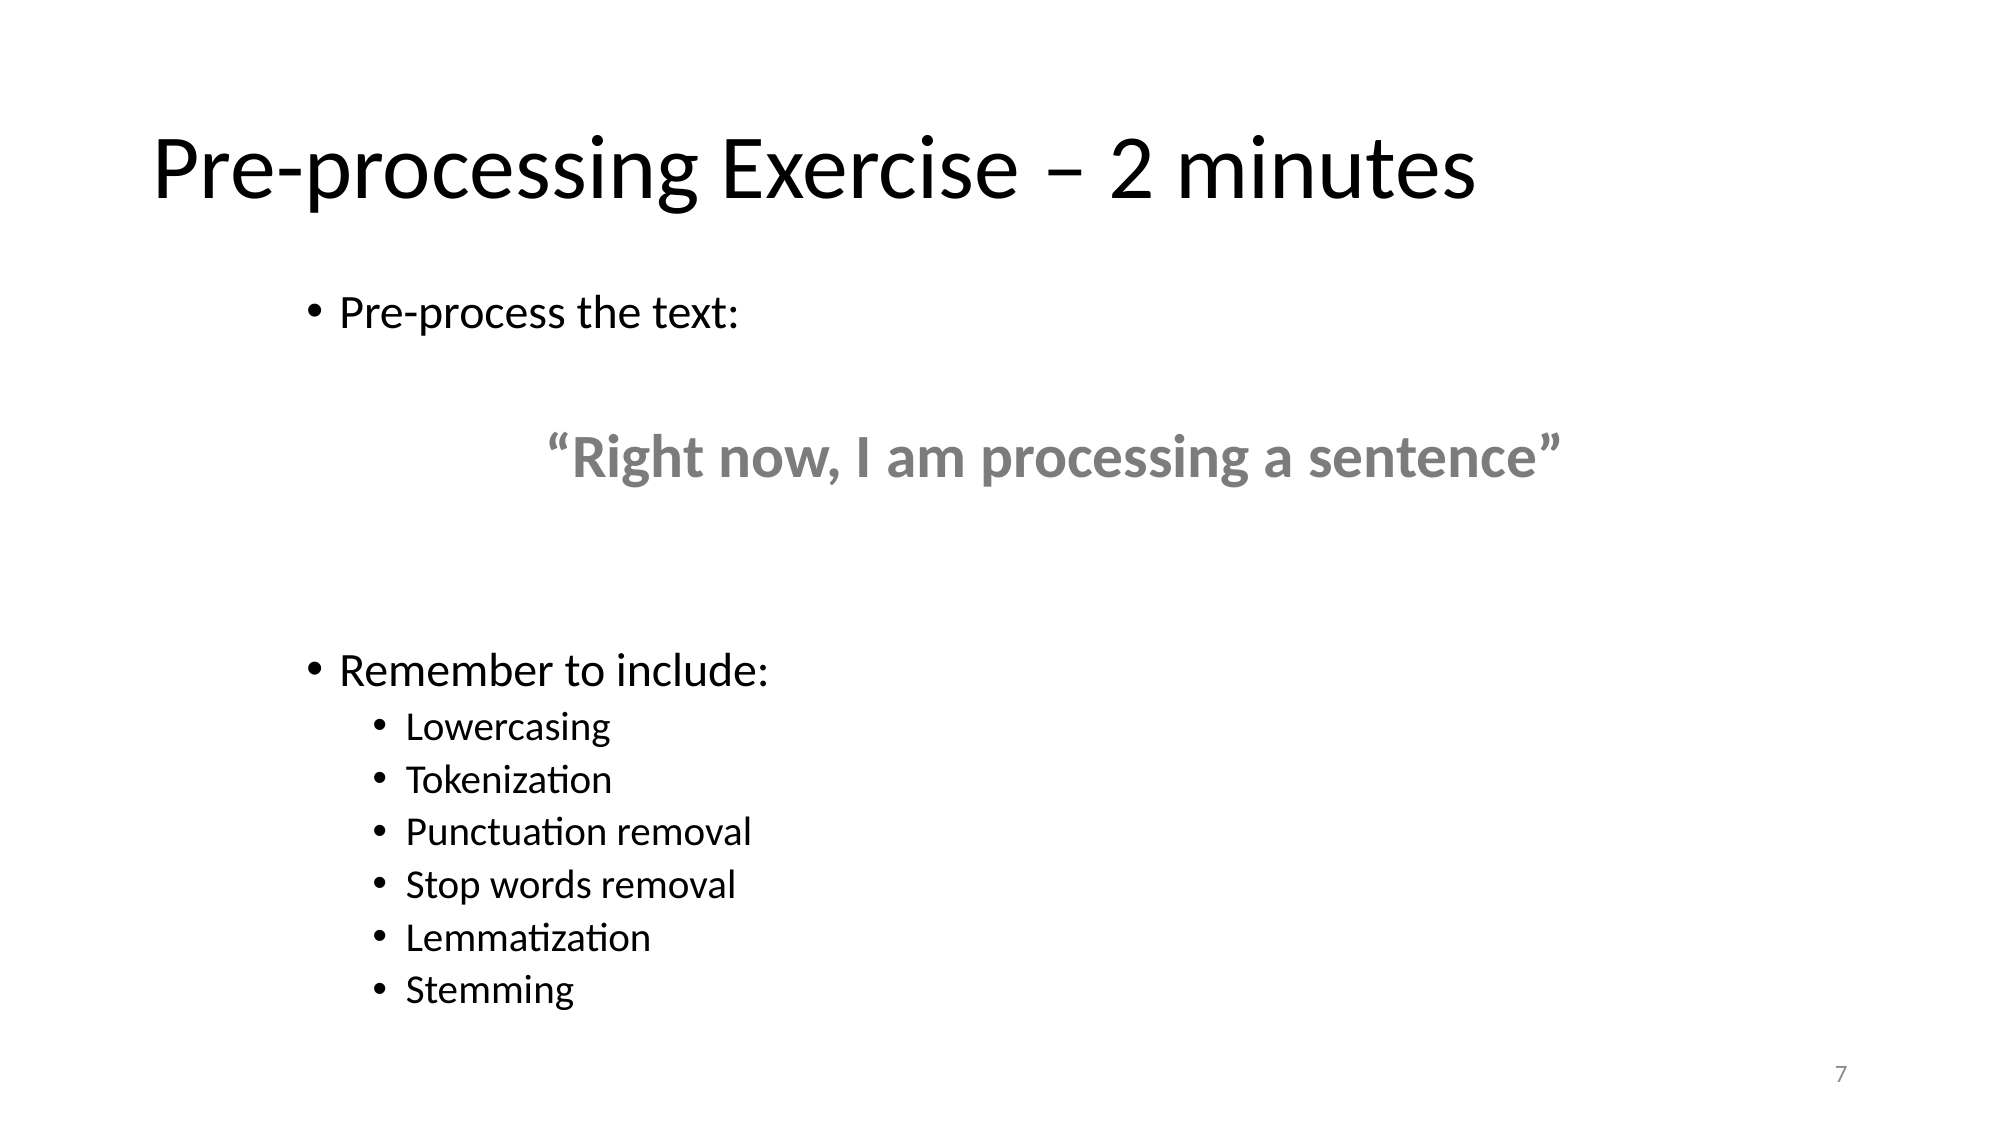

# Pre-processing Exercise – 2 minutes
Pre-process the text:

“Right now, I am processing a sentence”

Remember to include:
Lowercasing
Tokenization
Punctuation removal
Stop words removal
Lemmatization
Stemming

7